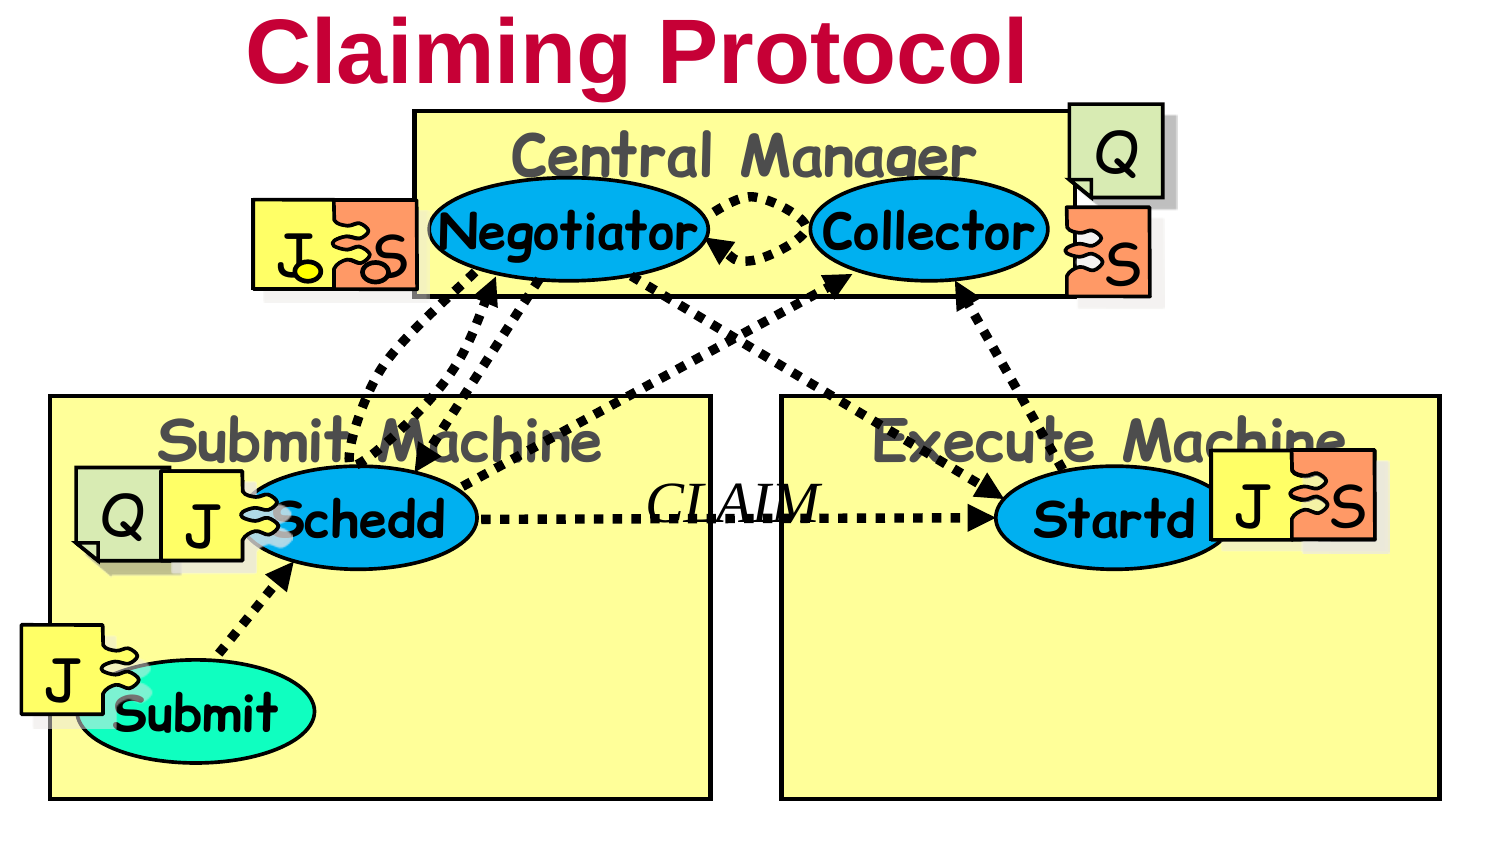

Claiming Protocol
Q
Central Manager
Negotiator
Collector

J

S

S

Submit Machine
Execute Machine

J

S

S

S
CLAIM

Schedd
Startd
Q

J

J

J
Submit

30
30